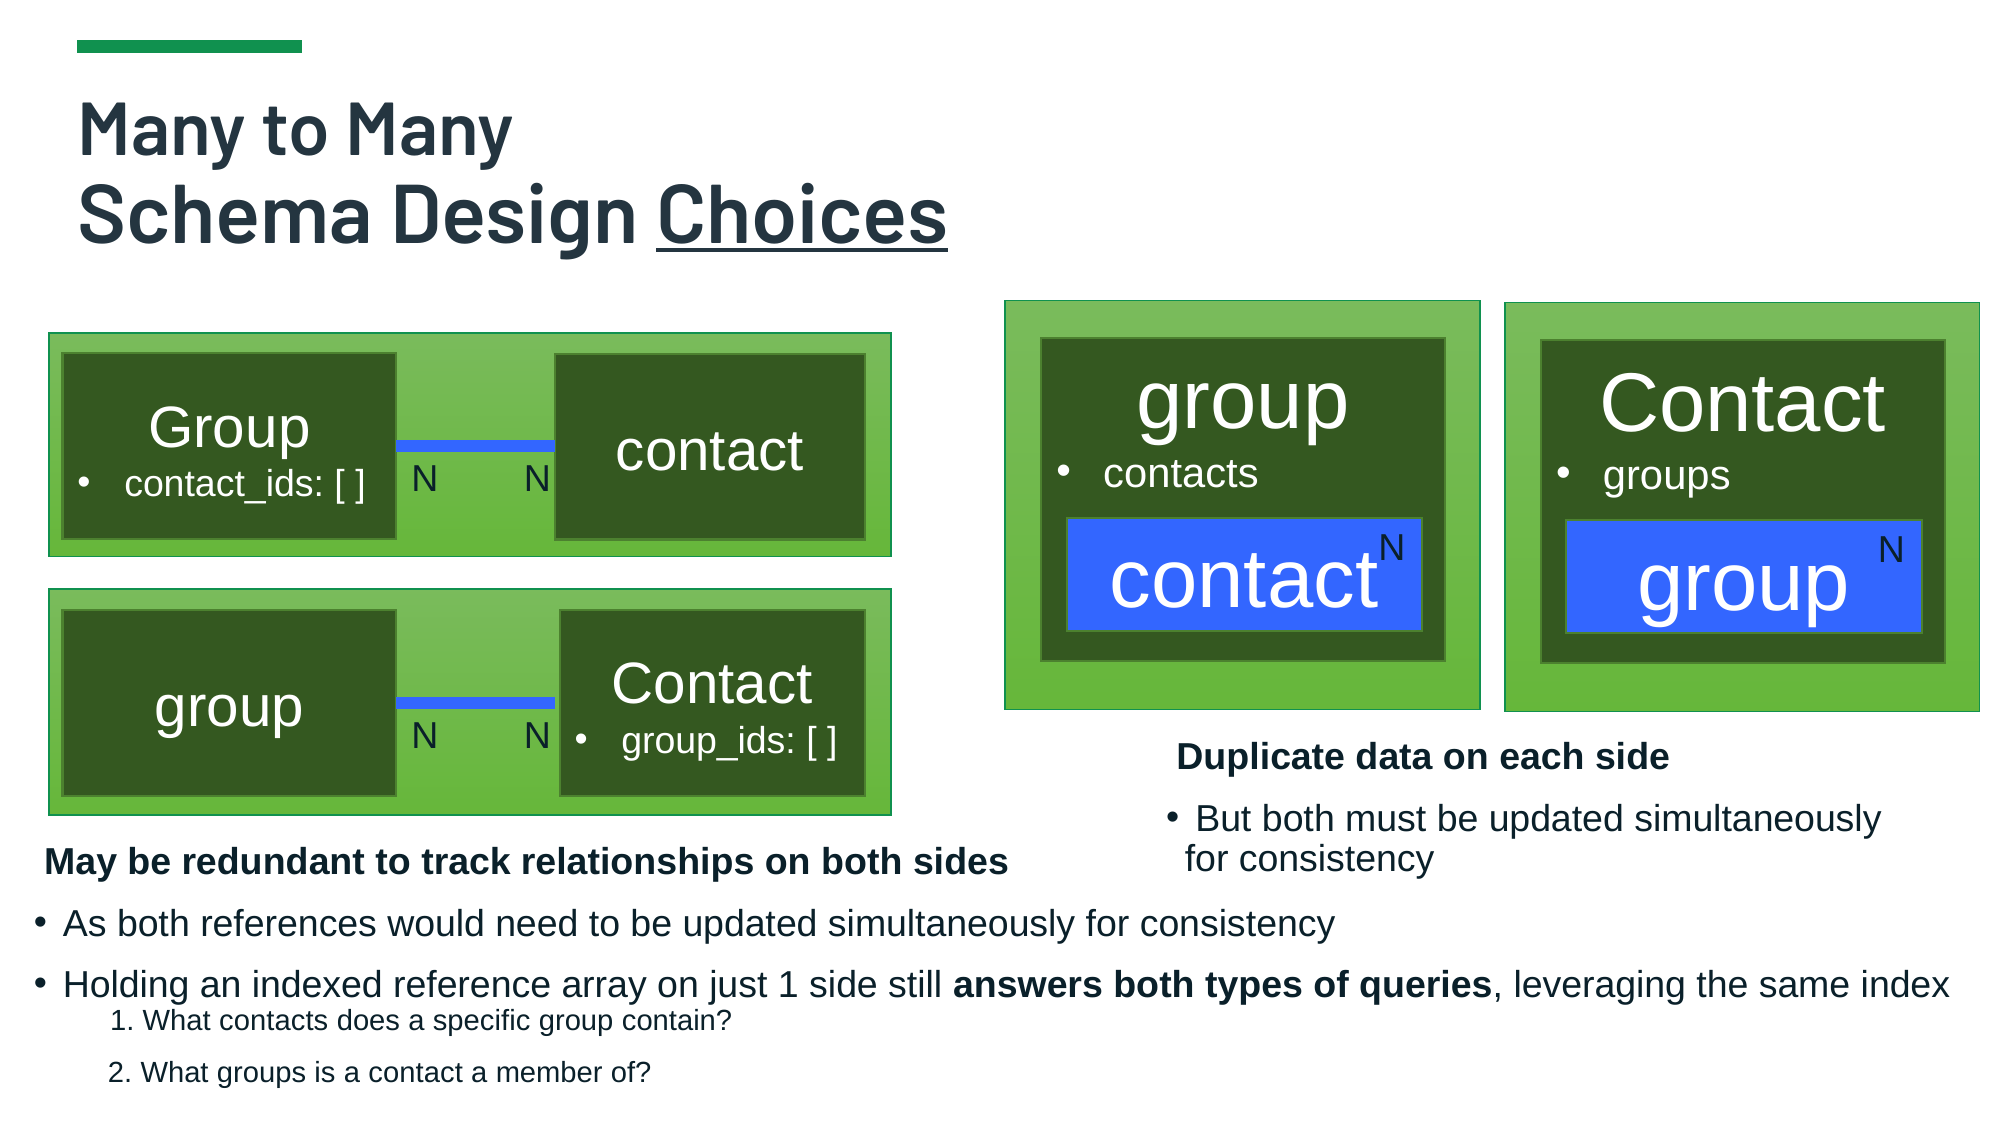

# Many to Many Schema Design Choices

group
contacts
N
contact

Contact
groups
N
group

Group
contact_ids: [ ]

contact
N
N

group
Contact
group_ids: [ ]
N
N
Duplicate data on each side
 But both must be updated simultaneously for consistency
May be redundant to track relationships on both sides
 As both references would need to be updated simultaneously for consistency
 Holding an indexed reference array on just 1 side still answers both types of queries, leveraging the same index
       1. What contacts does a specific group contain?
         2. What groups is a contact a member of?